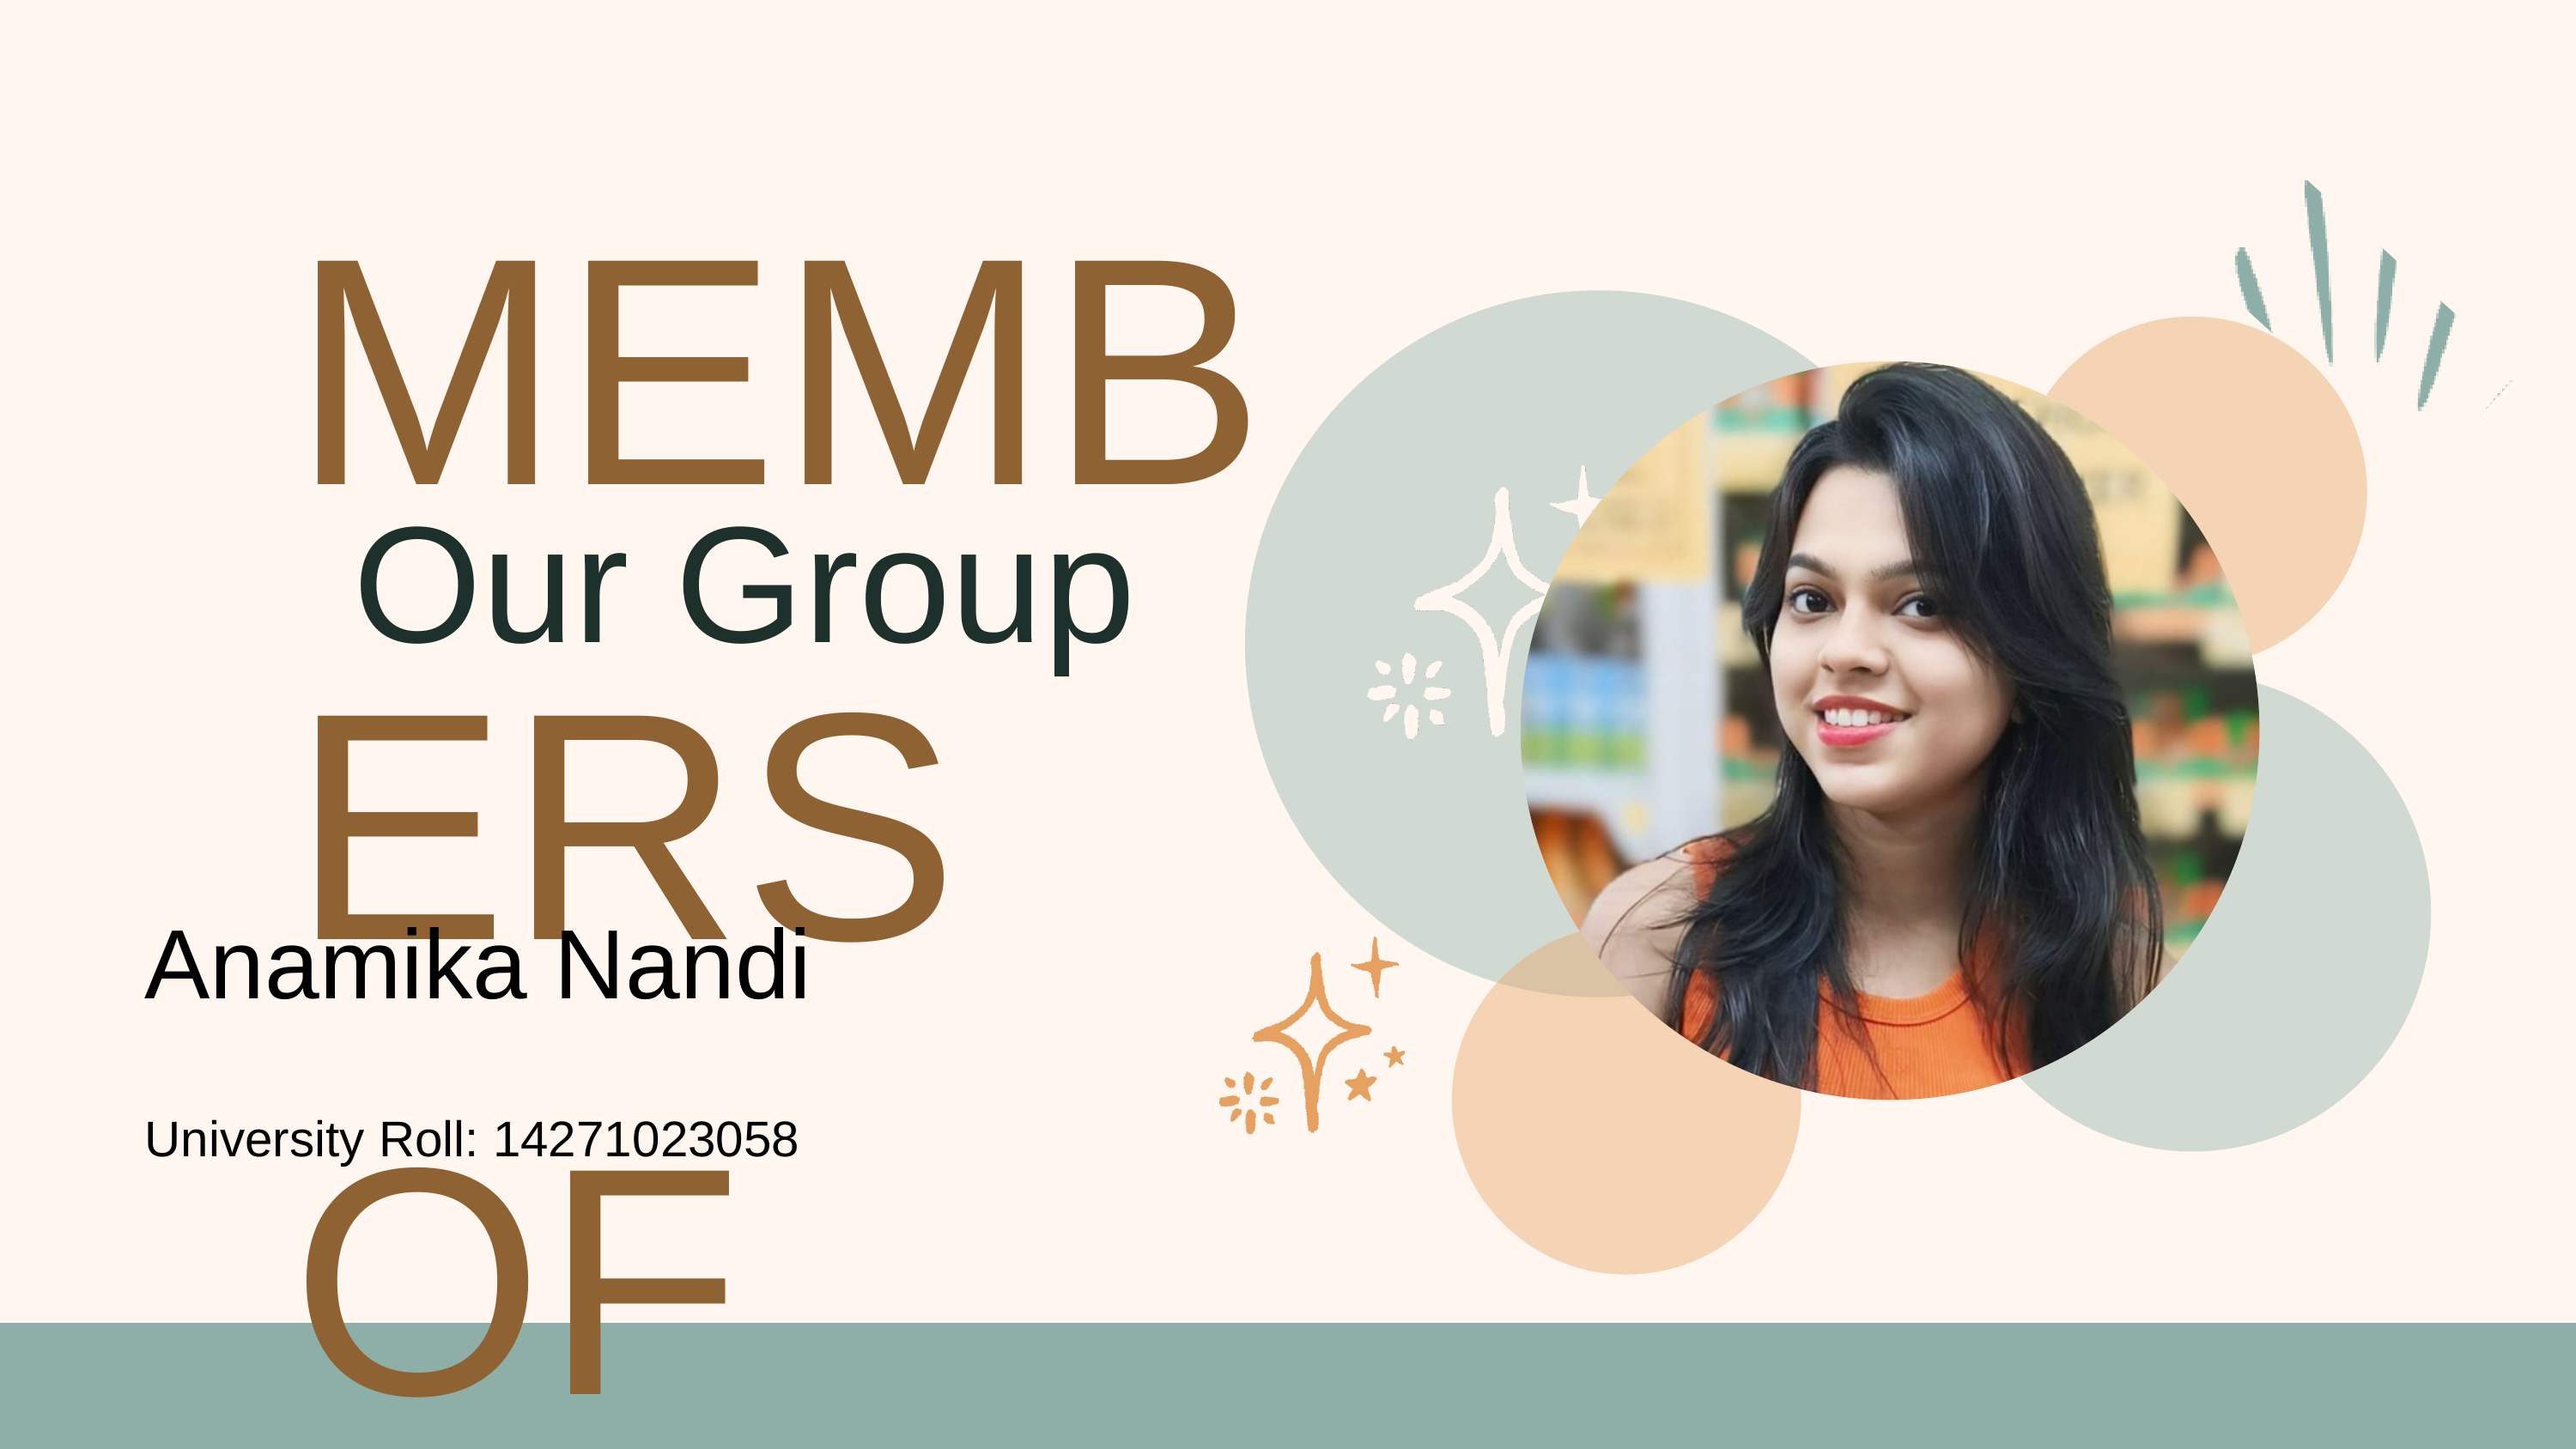

MEMBERS OF

Our Group

Anamika Nandi

University Roll: 14271023058